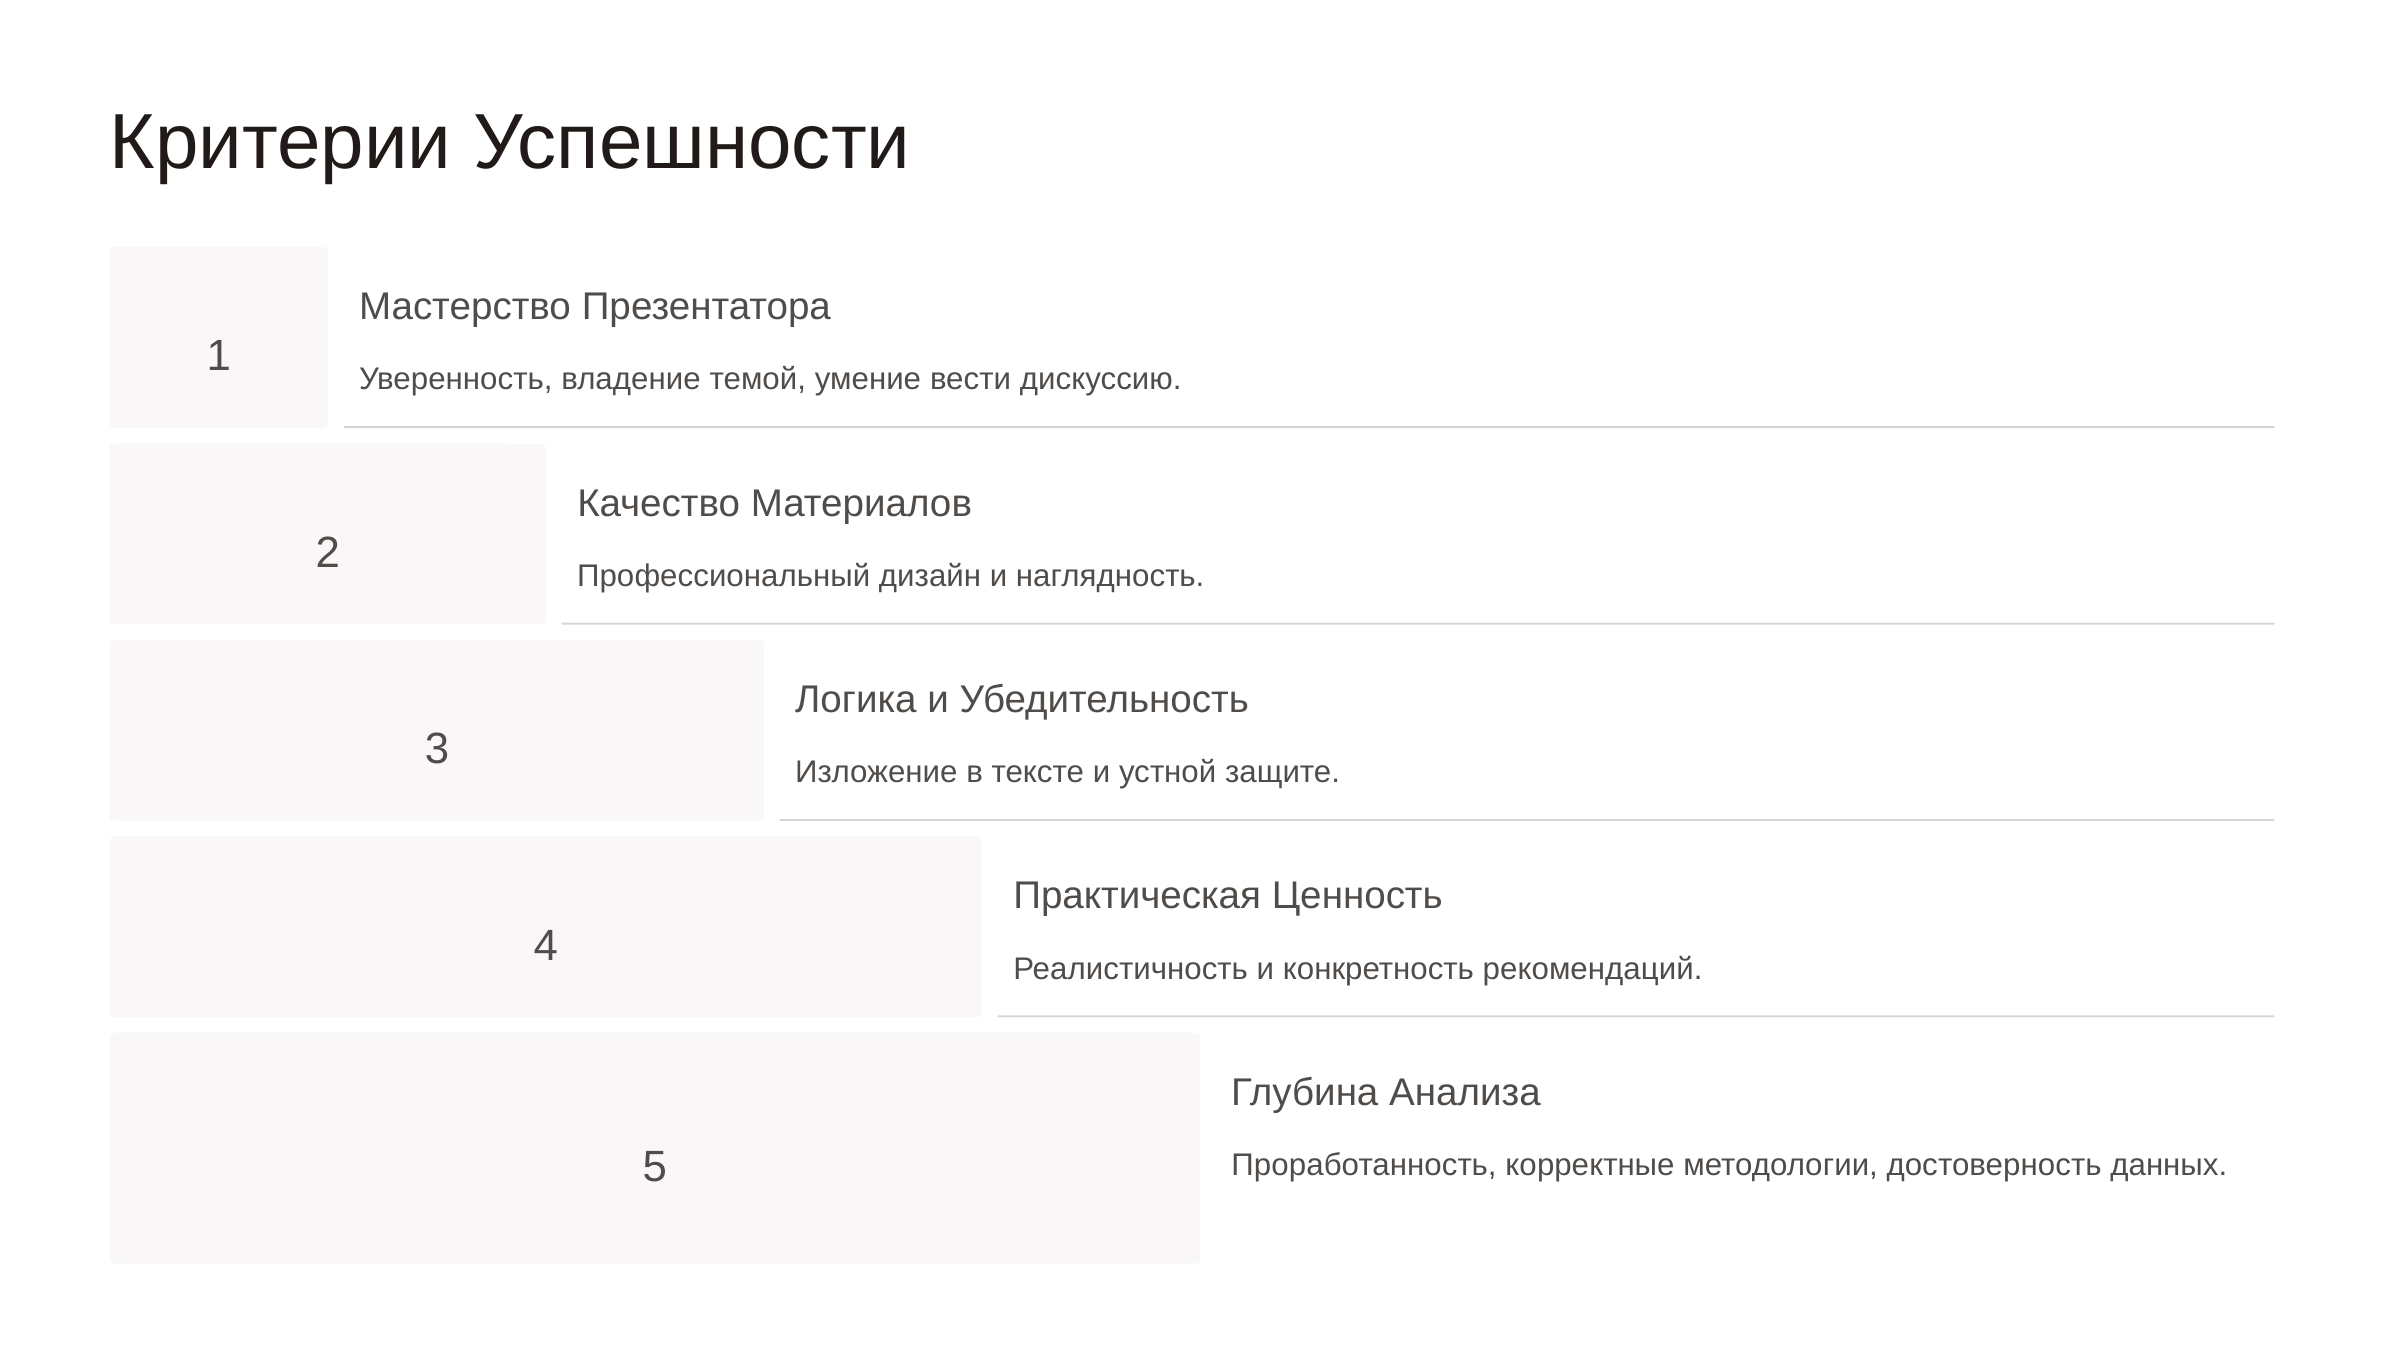

Критерии Успешности

Мастерство Презентатора
1
Уверенность, владение темой, умение вести дискуссию.

Качество Материалов
2
Профессиональный дизайн и наглядность.

Логика и Убедительность
3
Изложение в тексте и устной защите.

Практическая Ценность
4
Реалистичность и конкретность рекомендаций.

Глубина Анализа
5
Проработанность, корректные методологии, достоверность данных.